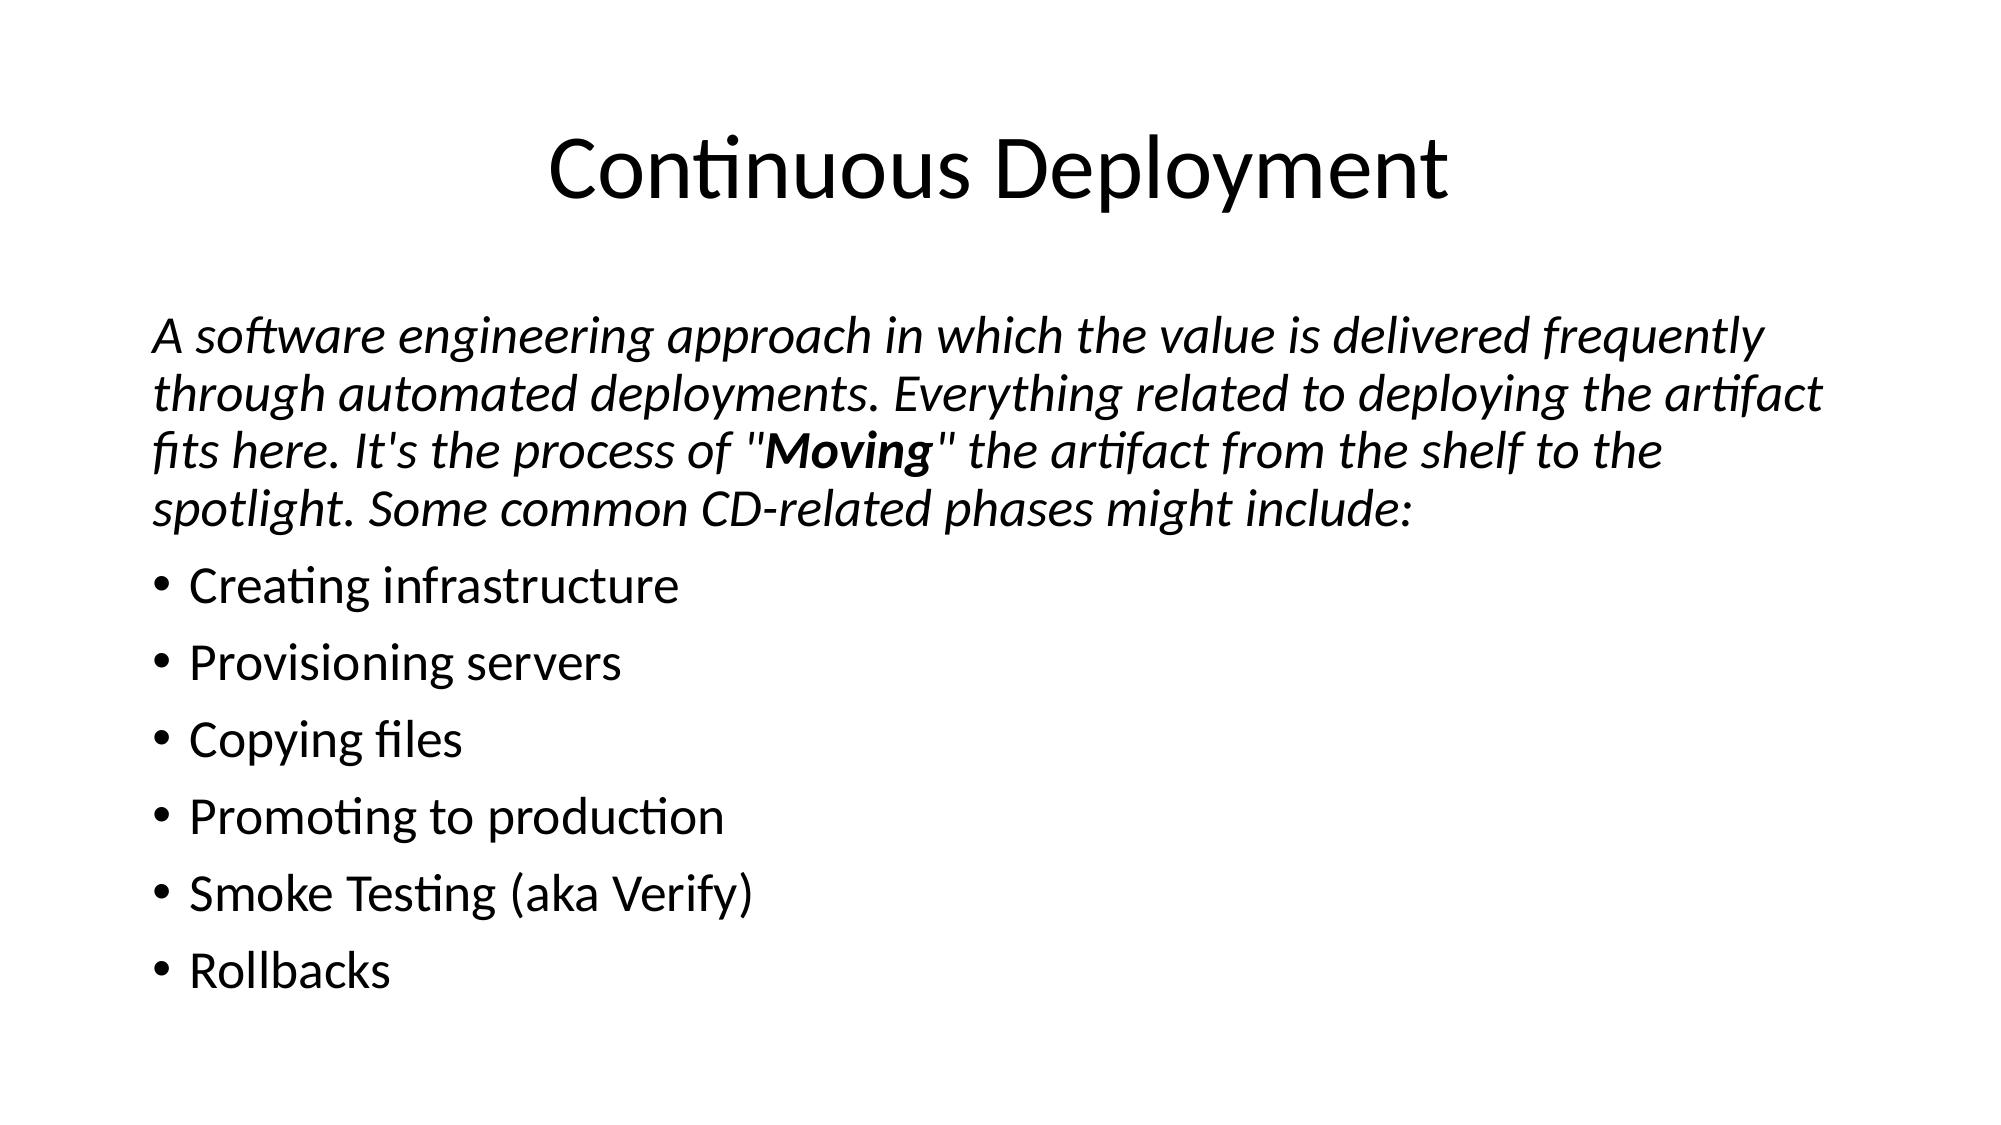

# Continuous Deployment
A software engineering approach in which the value is delivered frequently through automated deployments. Everything related to deploying the artifact fits here. It's the process of "Moving" the artifact from the shelf to the spotlight. Some common CD-related phases might include:
Creating infrastructure
Provisioning servers
Copying files
Promoting to production
Smoke Testing (aka Verify)
Rollbacks